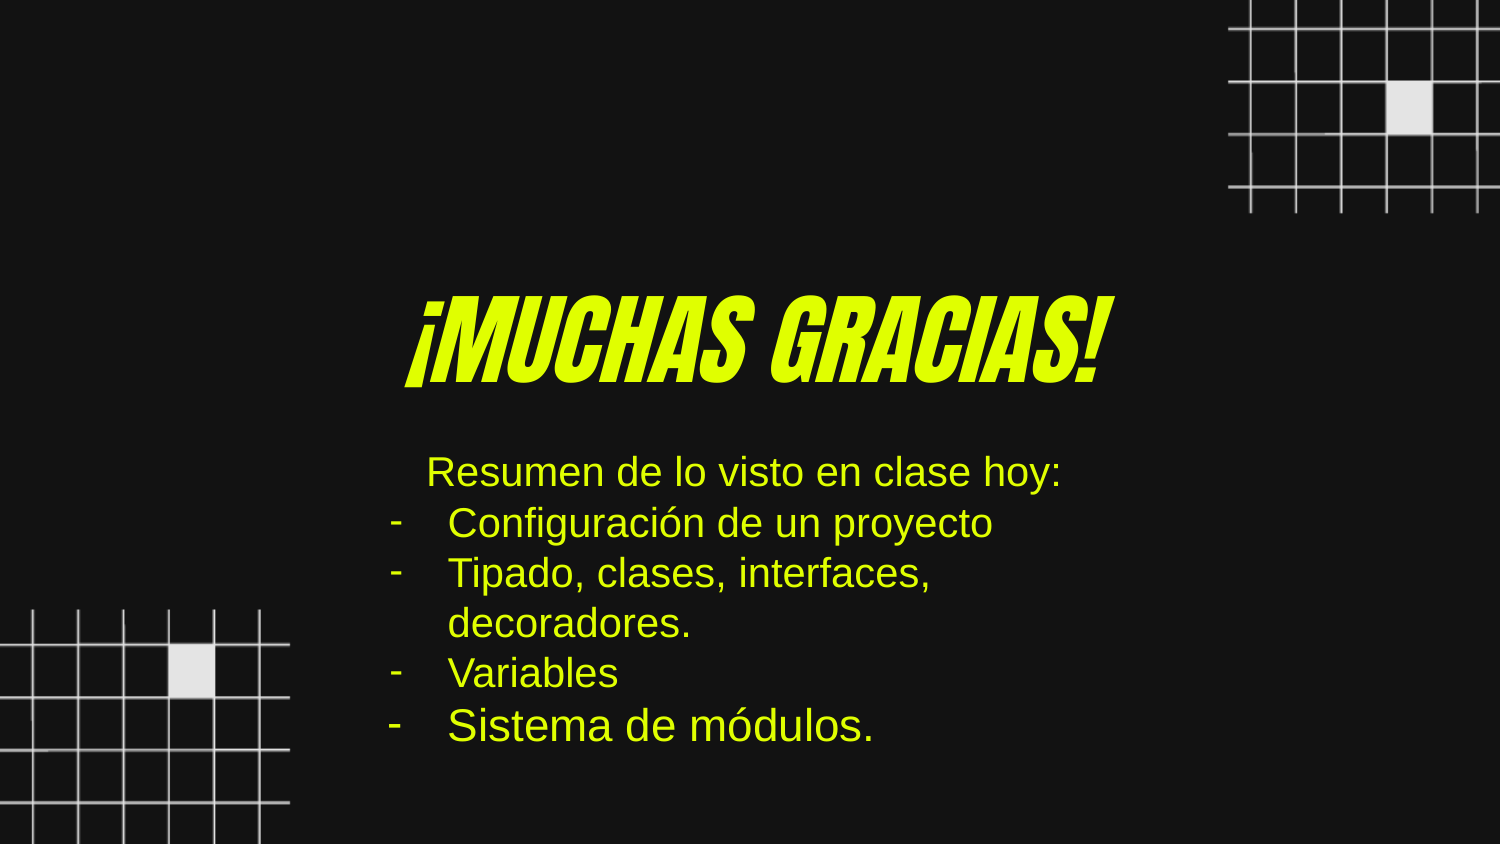

¡MUCHAS GRACIAS!
Resumen de lo visto en clase hoy:
Configuración de un proyecto
Tipado, clases, interfaces, decoradores.
Variables
Sistema de módulos.